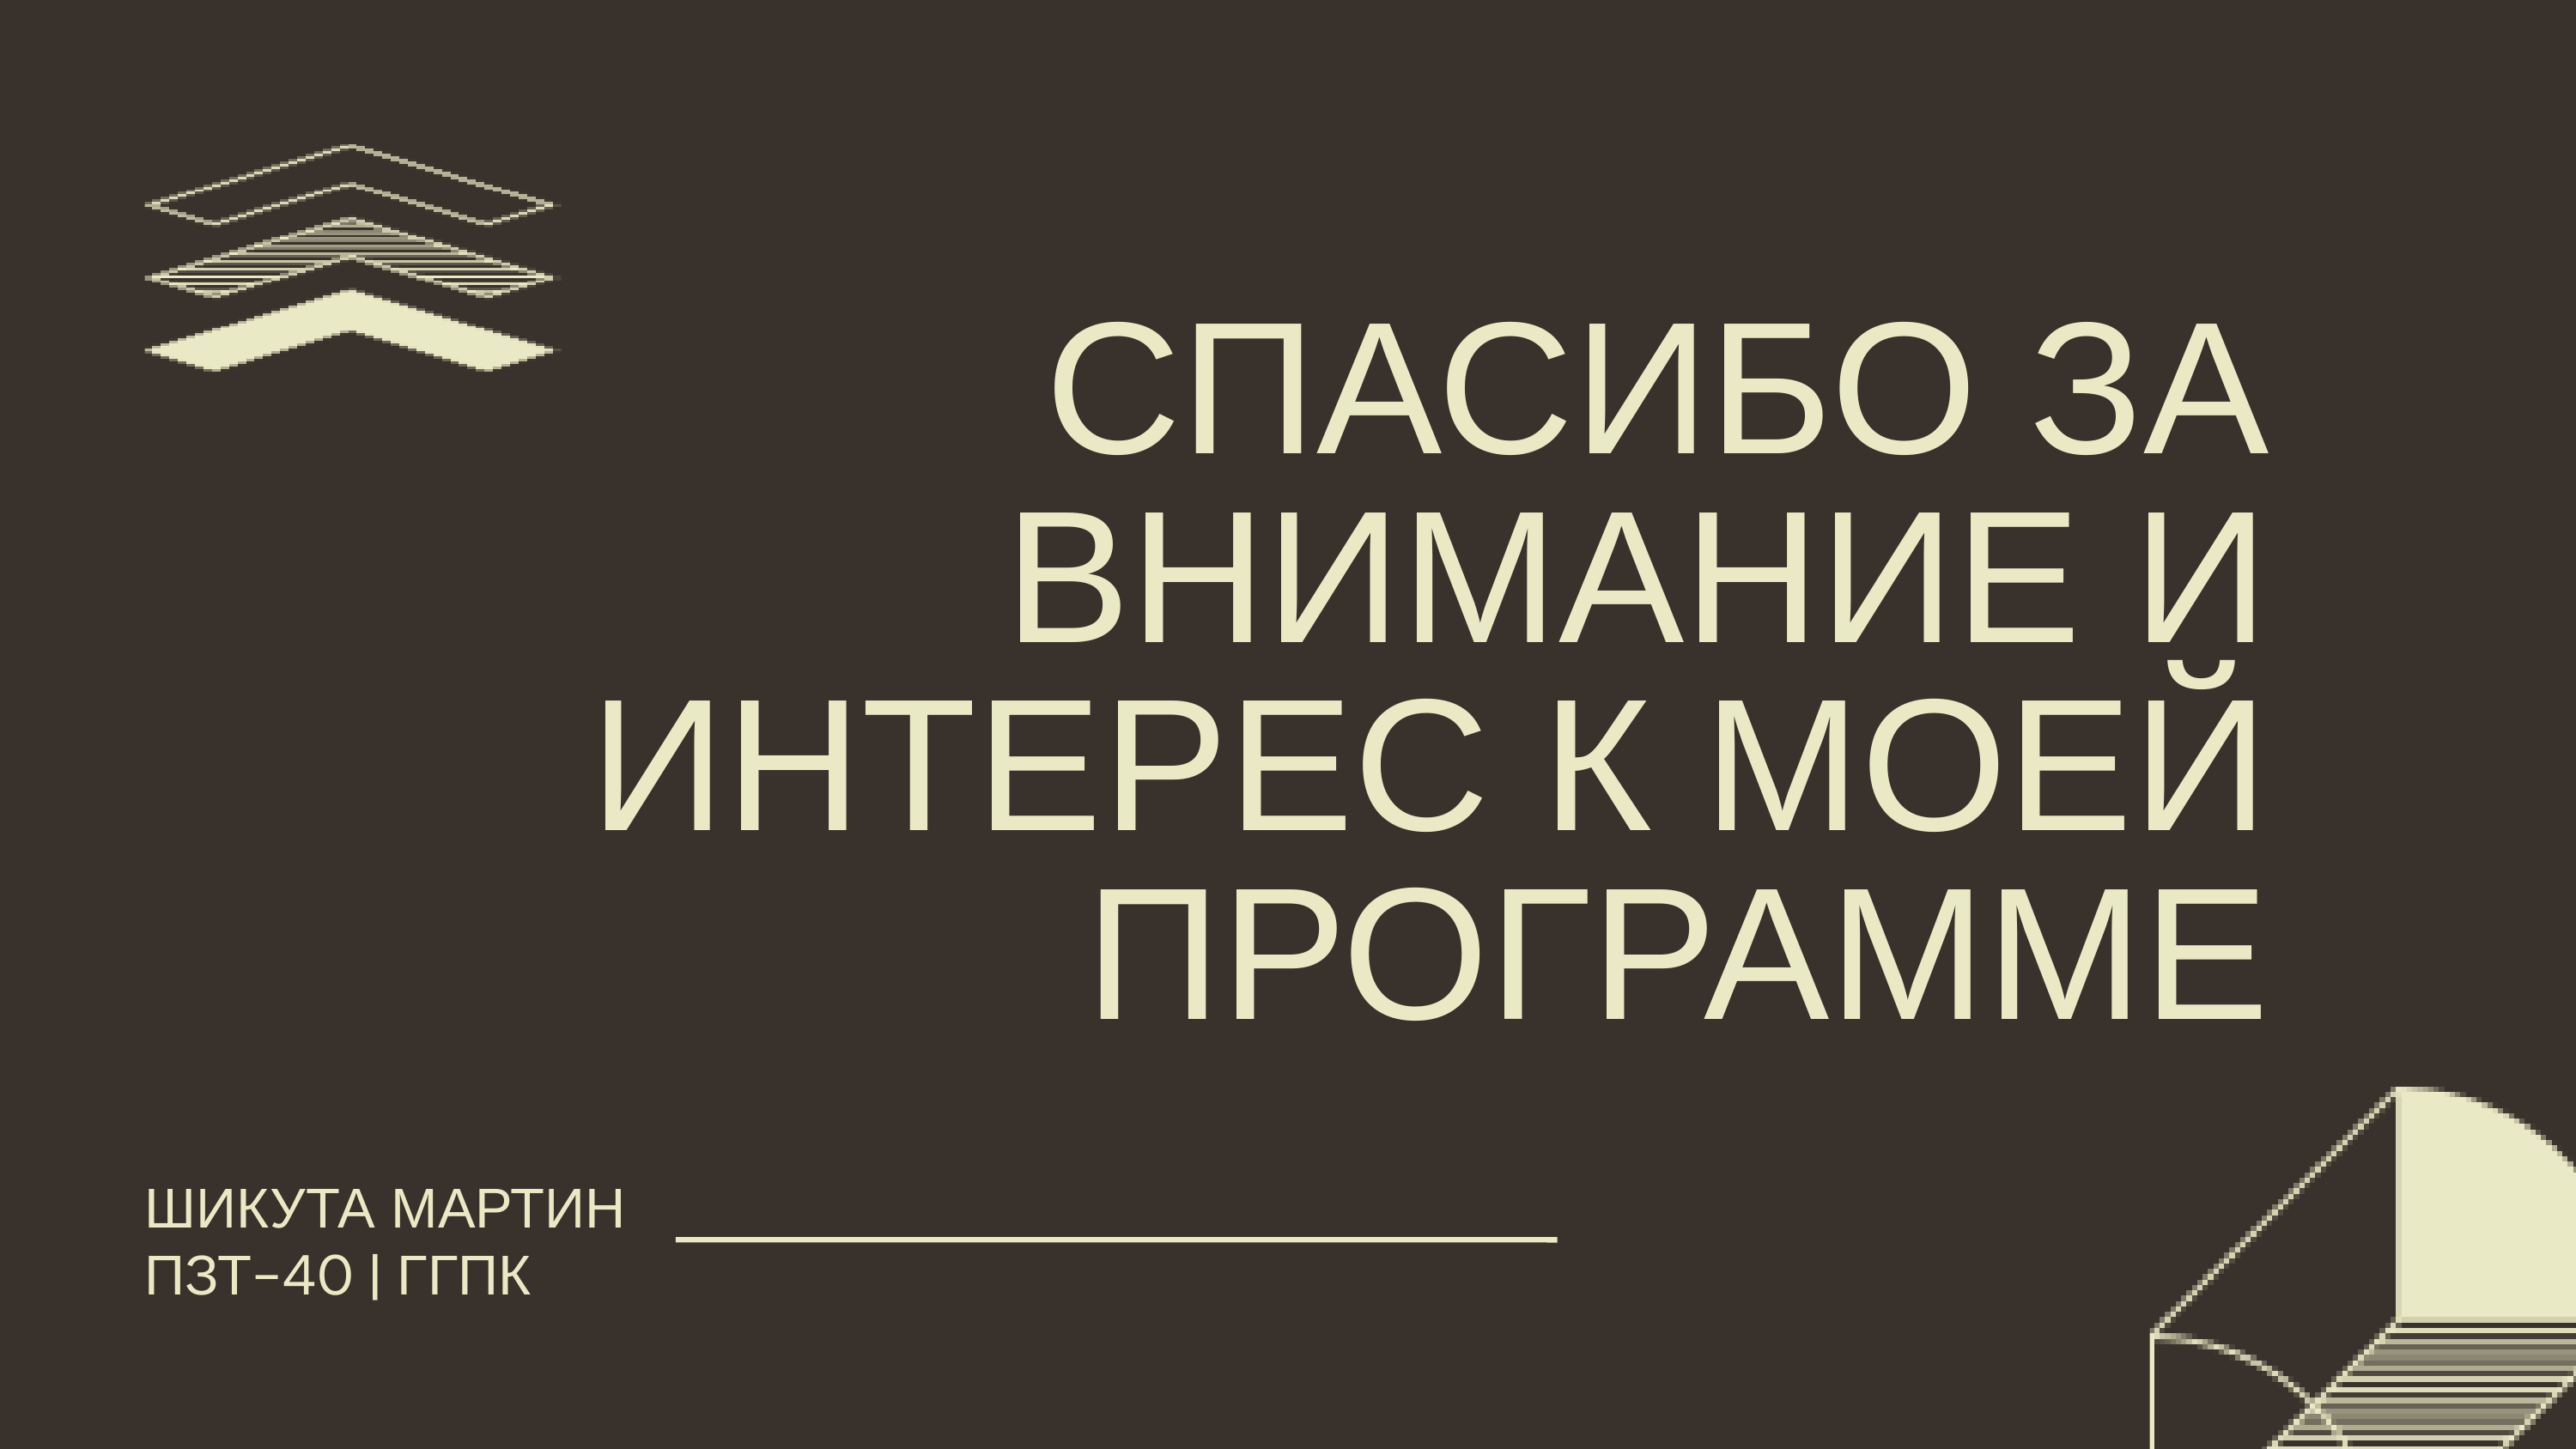

СПАСИБО ЗА ВНИМАНИЕ И ИНТЕРЕС К МОЕЙ ПРОГРАММЕ

ШИКУТА МАРТИН
ПЗТ-40 | ГГПК